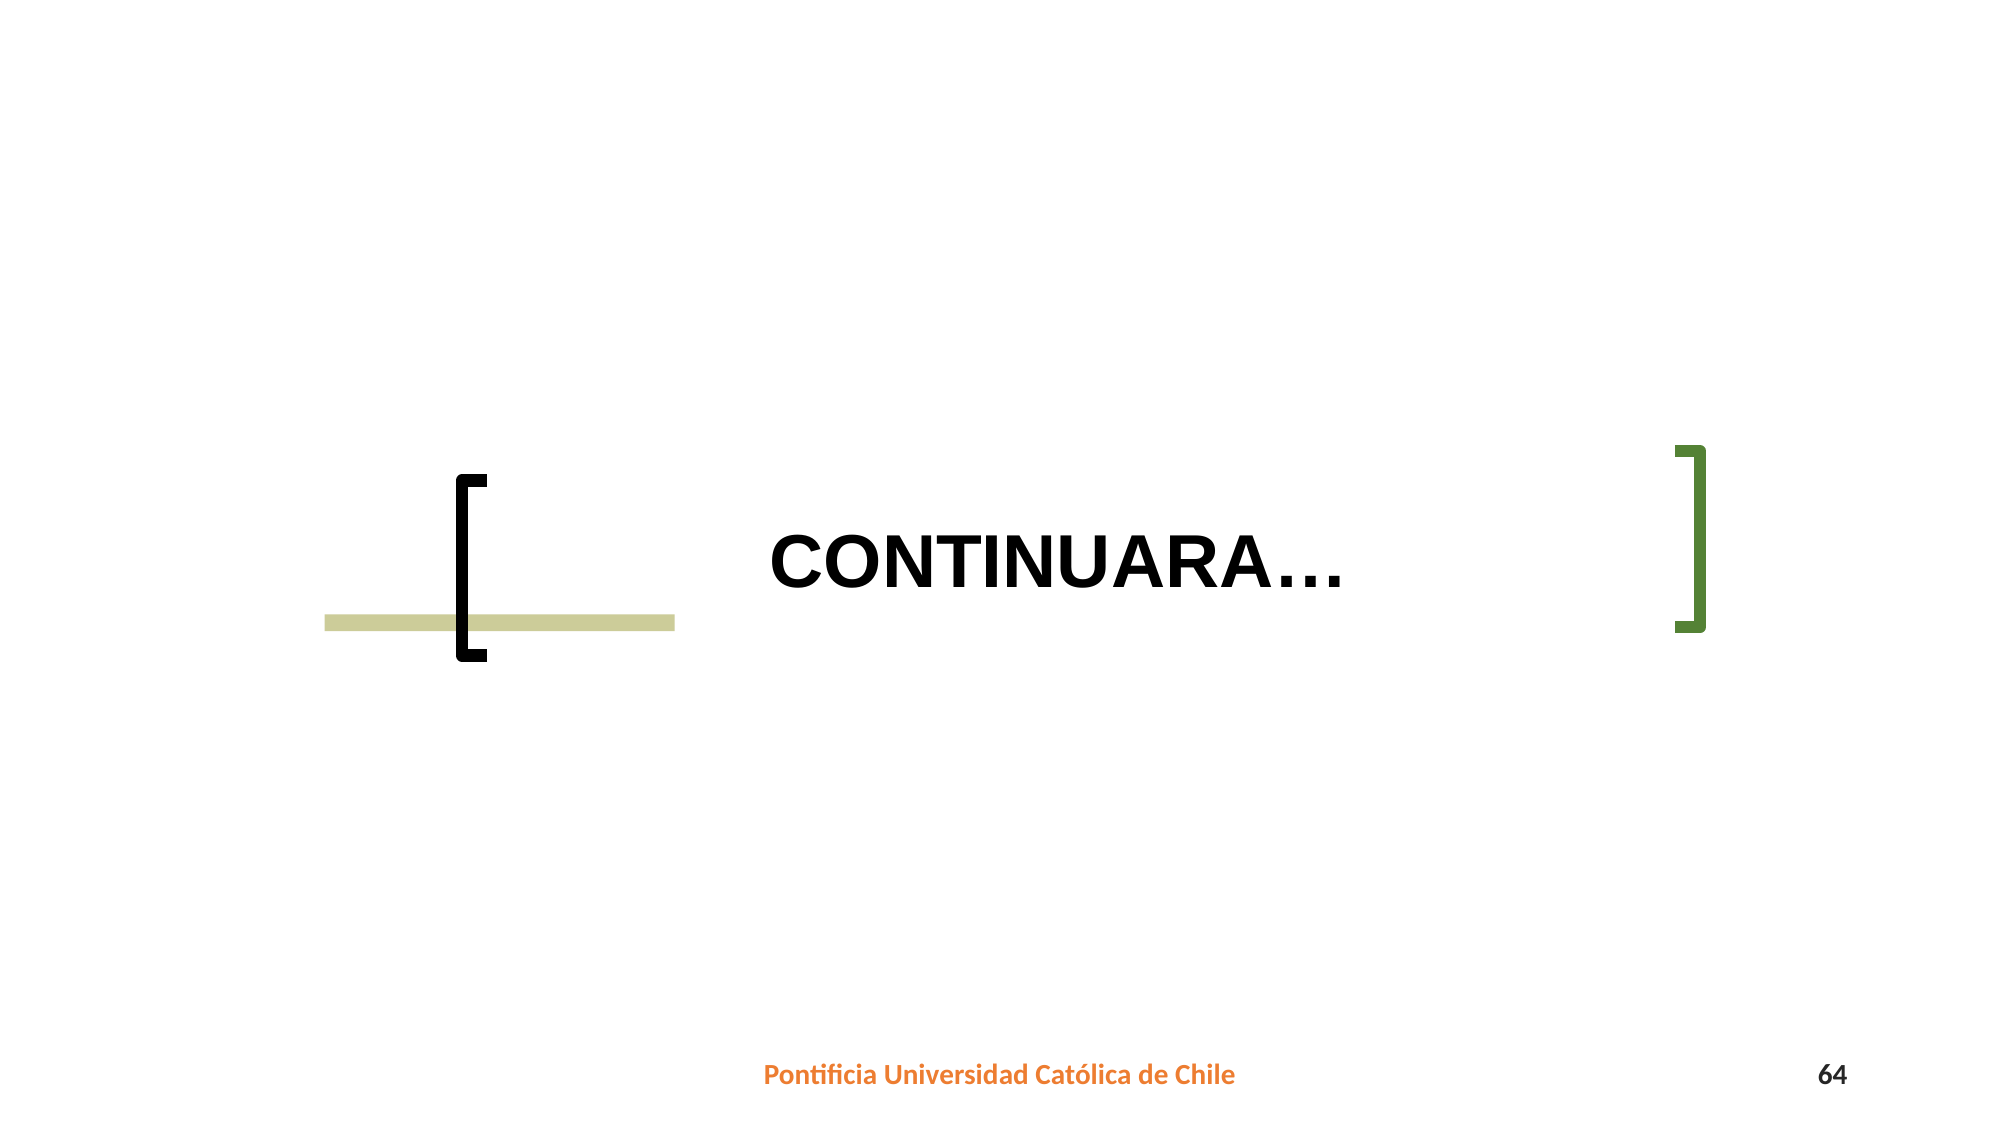

CONTINUARA…

Pontificia Universidad Católica de Chile
64